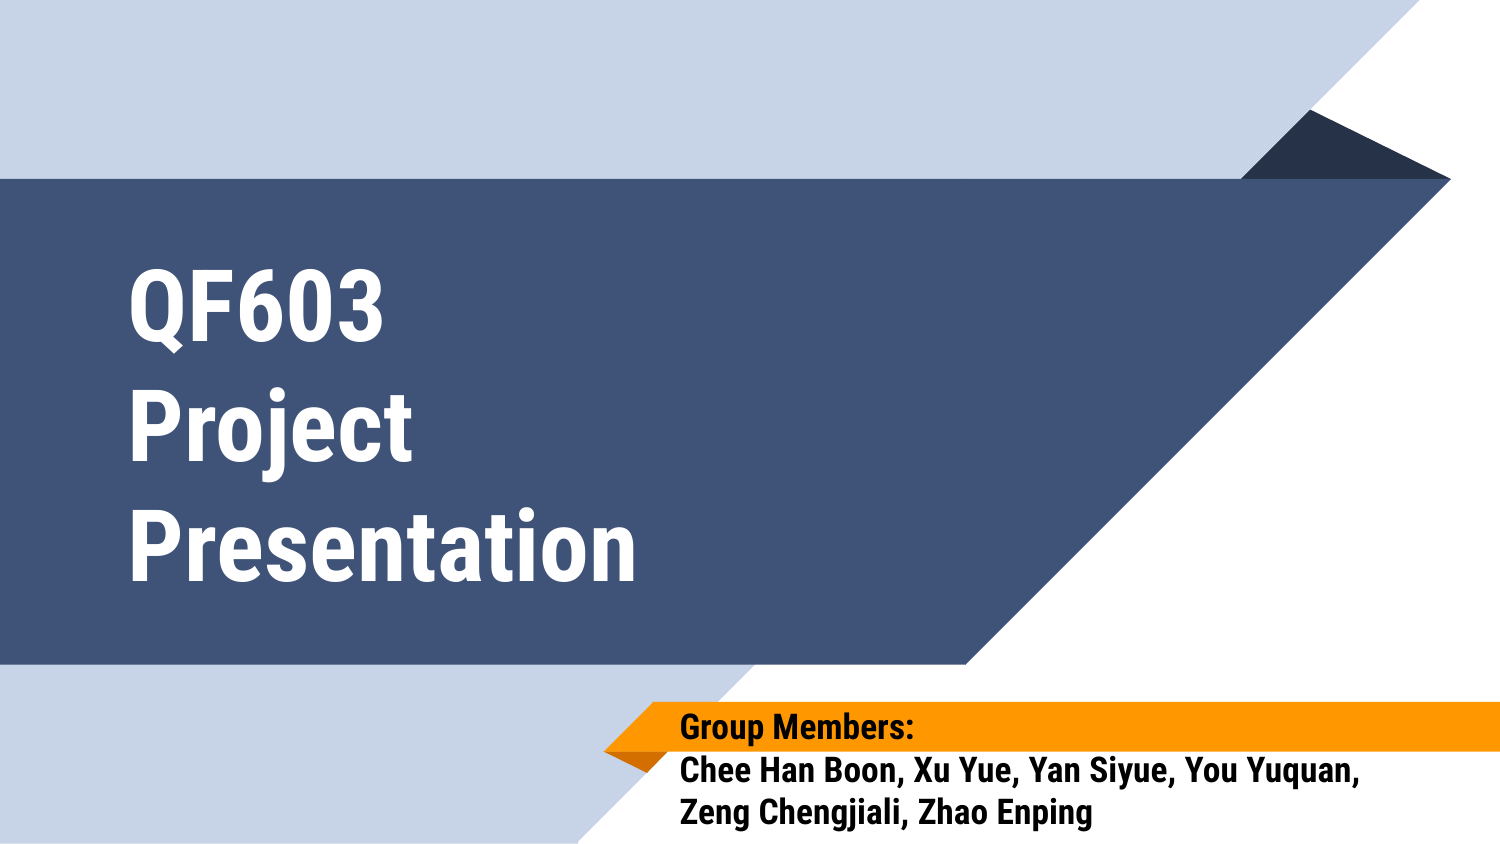

# QF603
Project
Presentation
Group Members:
Chee Han Boon, Xu Yue, Yan Siyue, You Yuquan,
Zeng Chengjiali, Zhao Enping